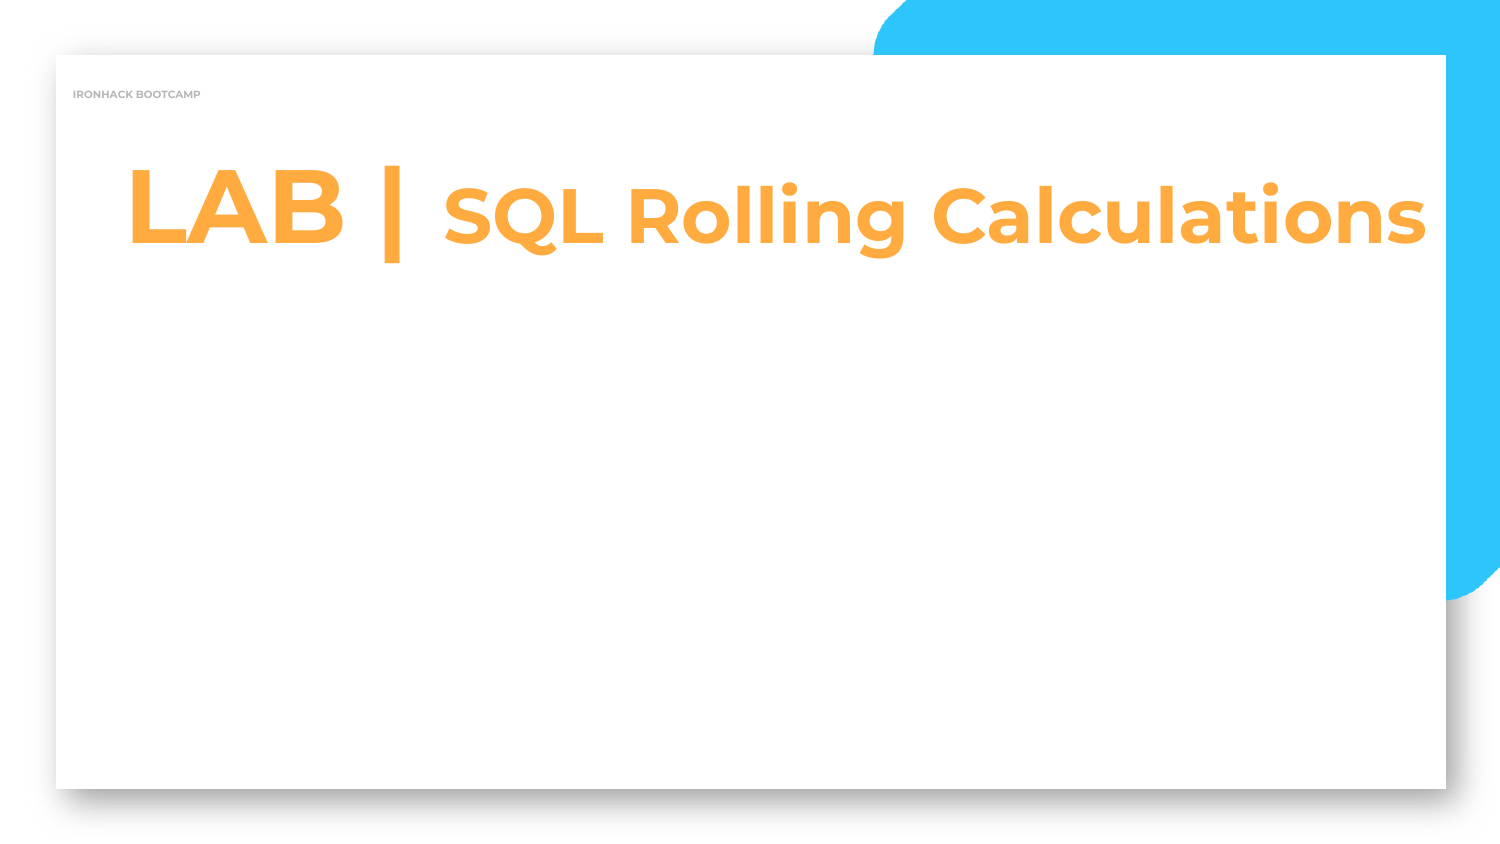

IRONHACK BOOTCAMP
LAB | SQL Rolling Calculations